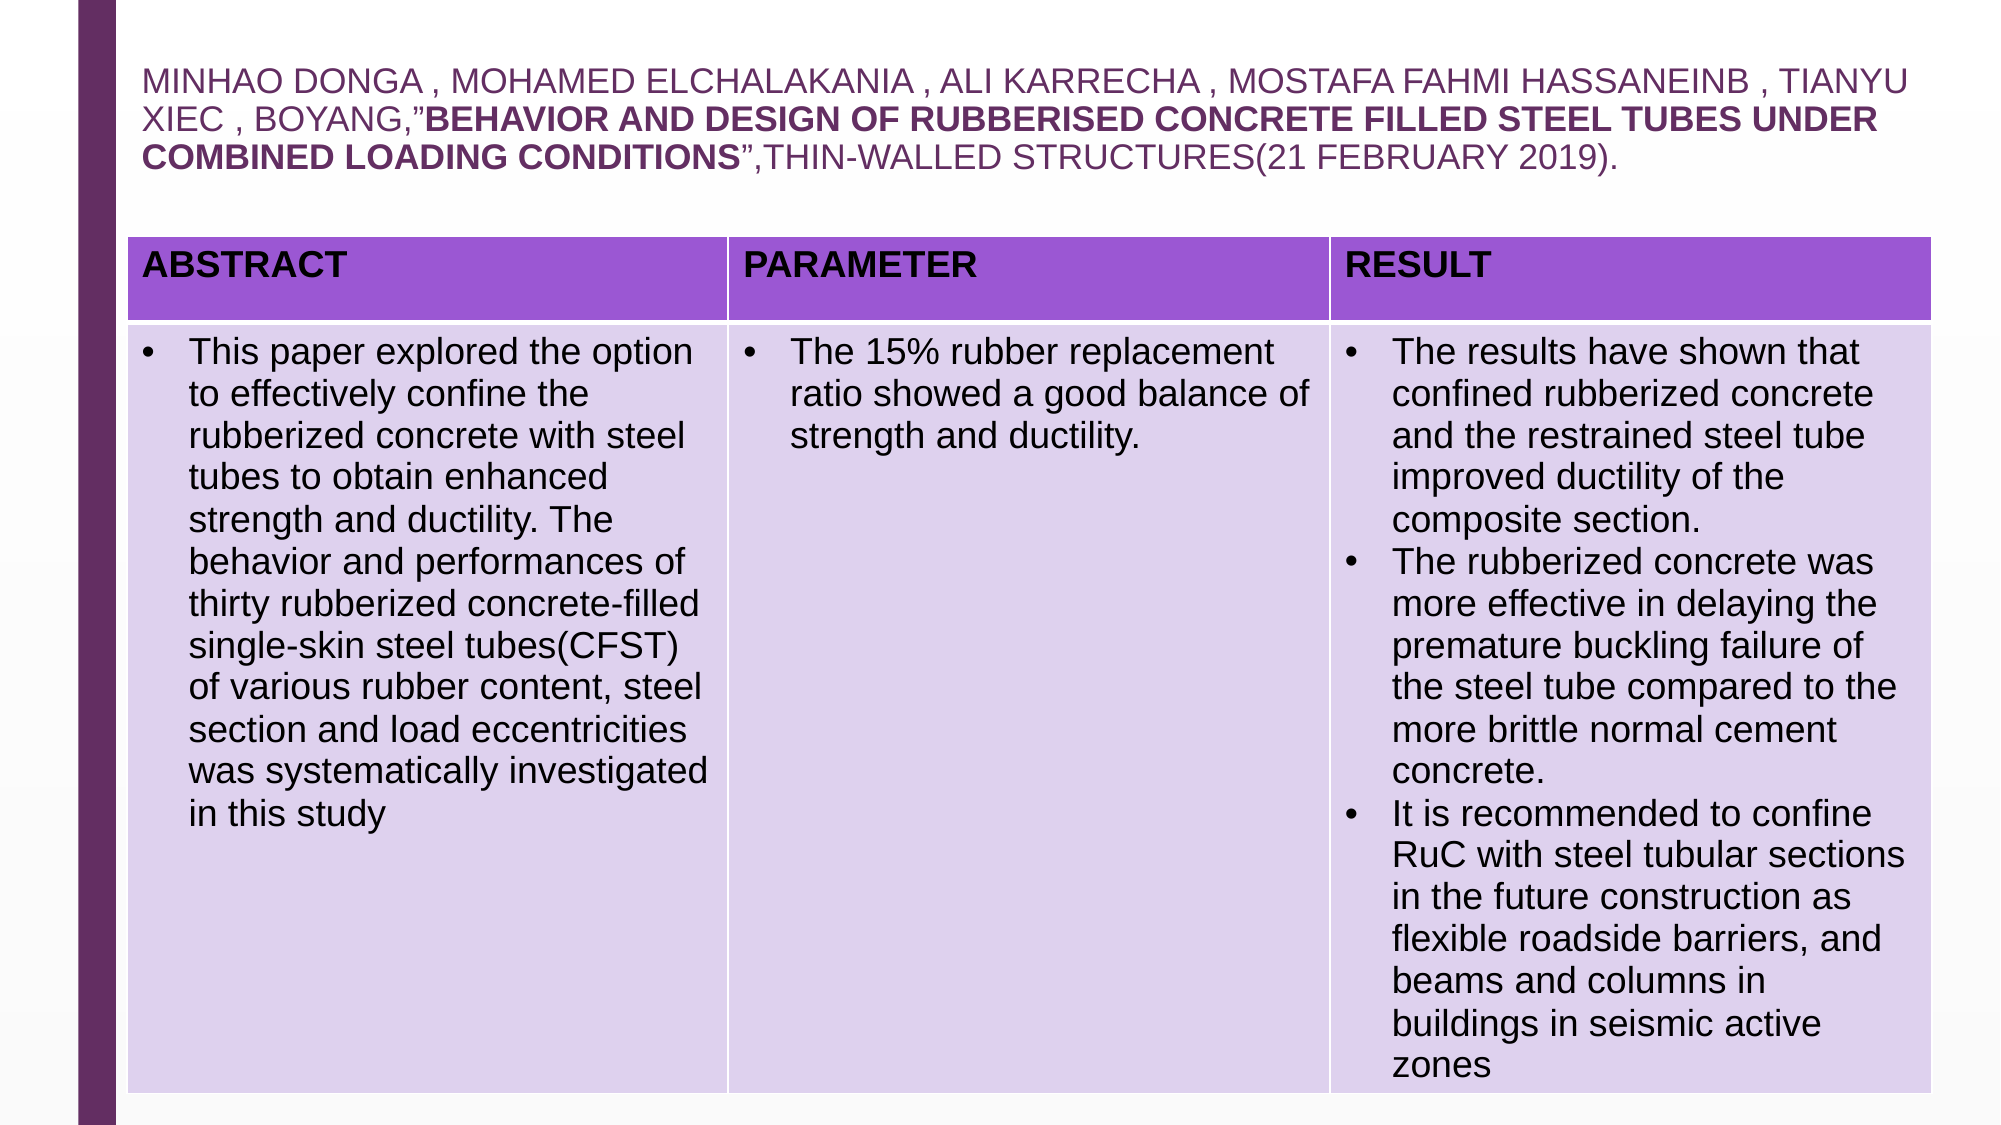

# MINHAO DONGA , MOHAMED ELCHALAKANIA , ALI KARRECHA , MOSTAFA FAHMI HASSANEINB , TIANYU XIEC , BOYANG,”BEHAVIOR AND DESIGN OF RUBBERISED CONCRETE FILLED STEEL TUBES UNDER COMBINED LOADING CONDITIONS”,THIN-WALLED STRUCTURES(21 FEBRUARY 2019).
| ABSTRACT | PARAMETER | RESULT |
| --- | --- | --- |
| This paper explored the option to effectively confine the rubberized concrete with steel tubes to obtain enhanced strength and ductility. The behavior and performances of thirty rubberized concrete-filled single-skin steel tubes(CFST) of various rubber content, steel section and load eccentricities was systematically investigated in this study | The 15% rubber replacement ratio showed a good balance of strength and ductility. | The results have shown that confined rubberized concrete and the restrained steel tube improved ductility of the composite section. The rubberized concrete was more effective in delaying the premature buckling failure of the steel tube compared to the more brittle normal cement concrete. It is recommended to confine RuC with steel tubular sections in the future construction as flexible roadside barriers, and beams and columns in buildings in seismic active zones |